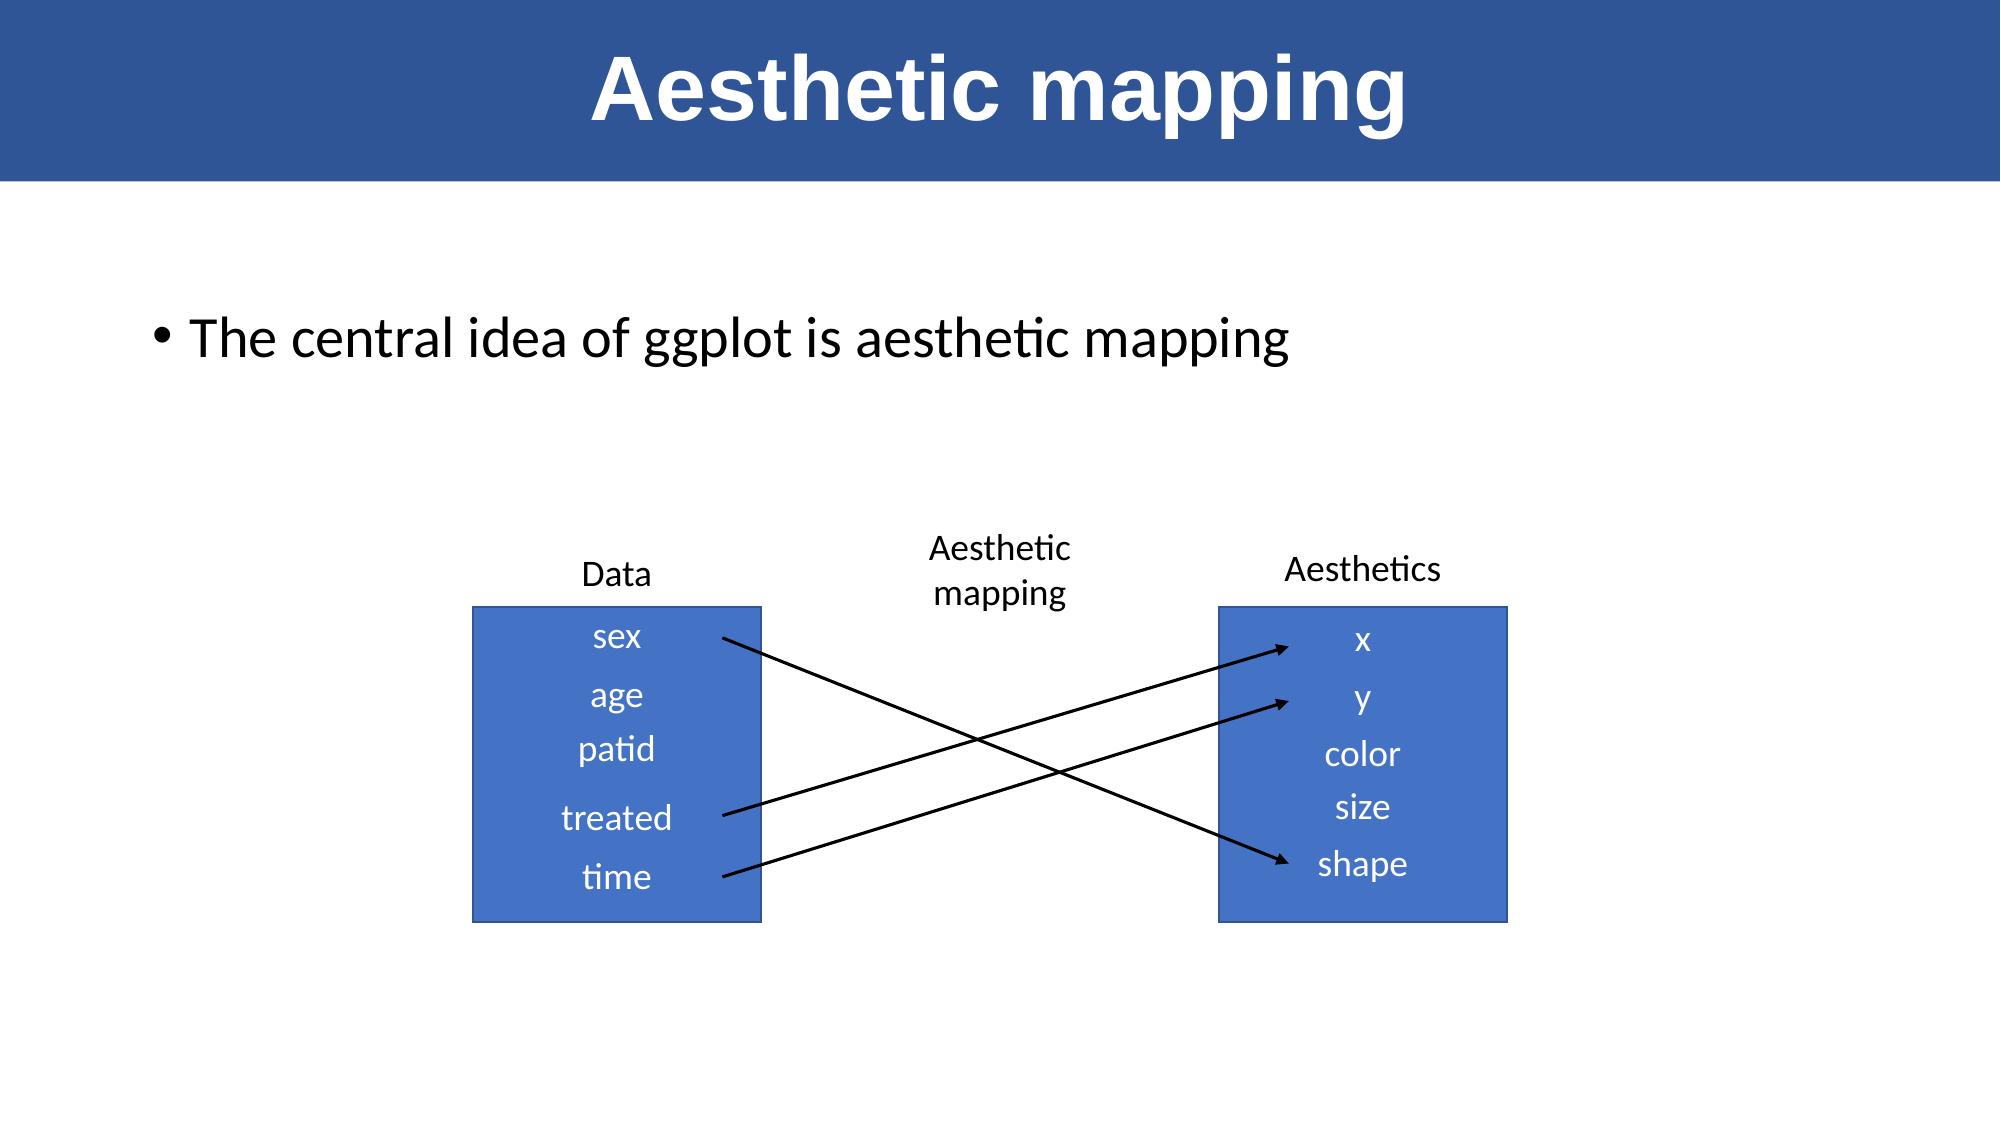

# Aesthetic mapping
The central idea of ggplot is aesthetic mapping
Aesthetic mapping
Aesthetics
Data
sex
x

age
y
patid
color
size
treated
shape
time